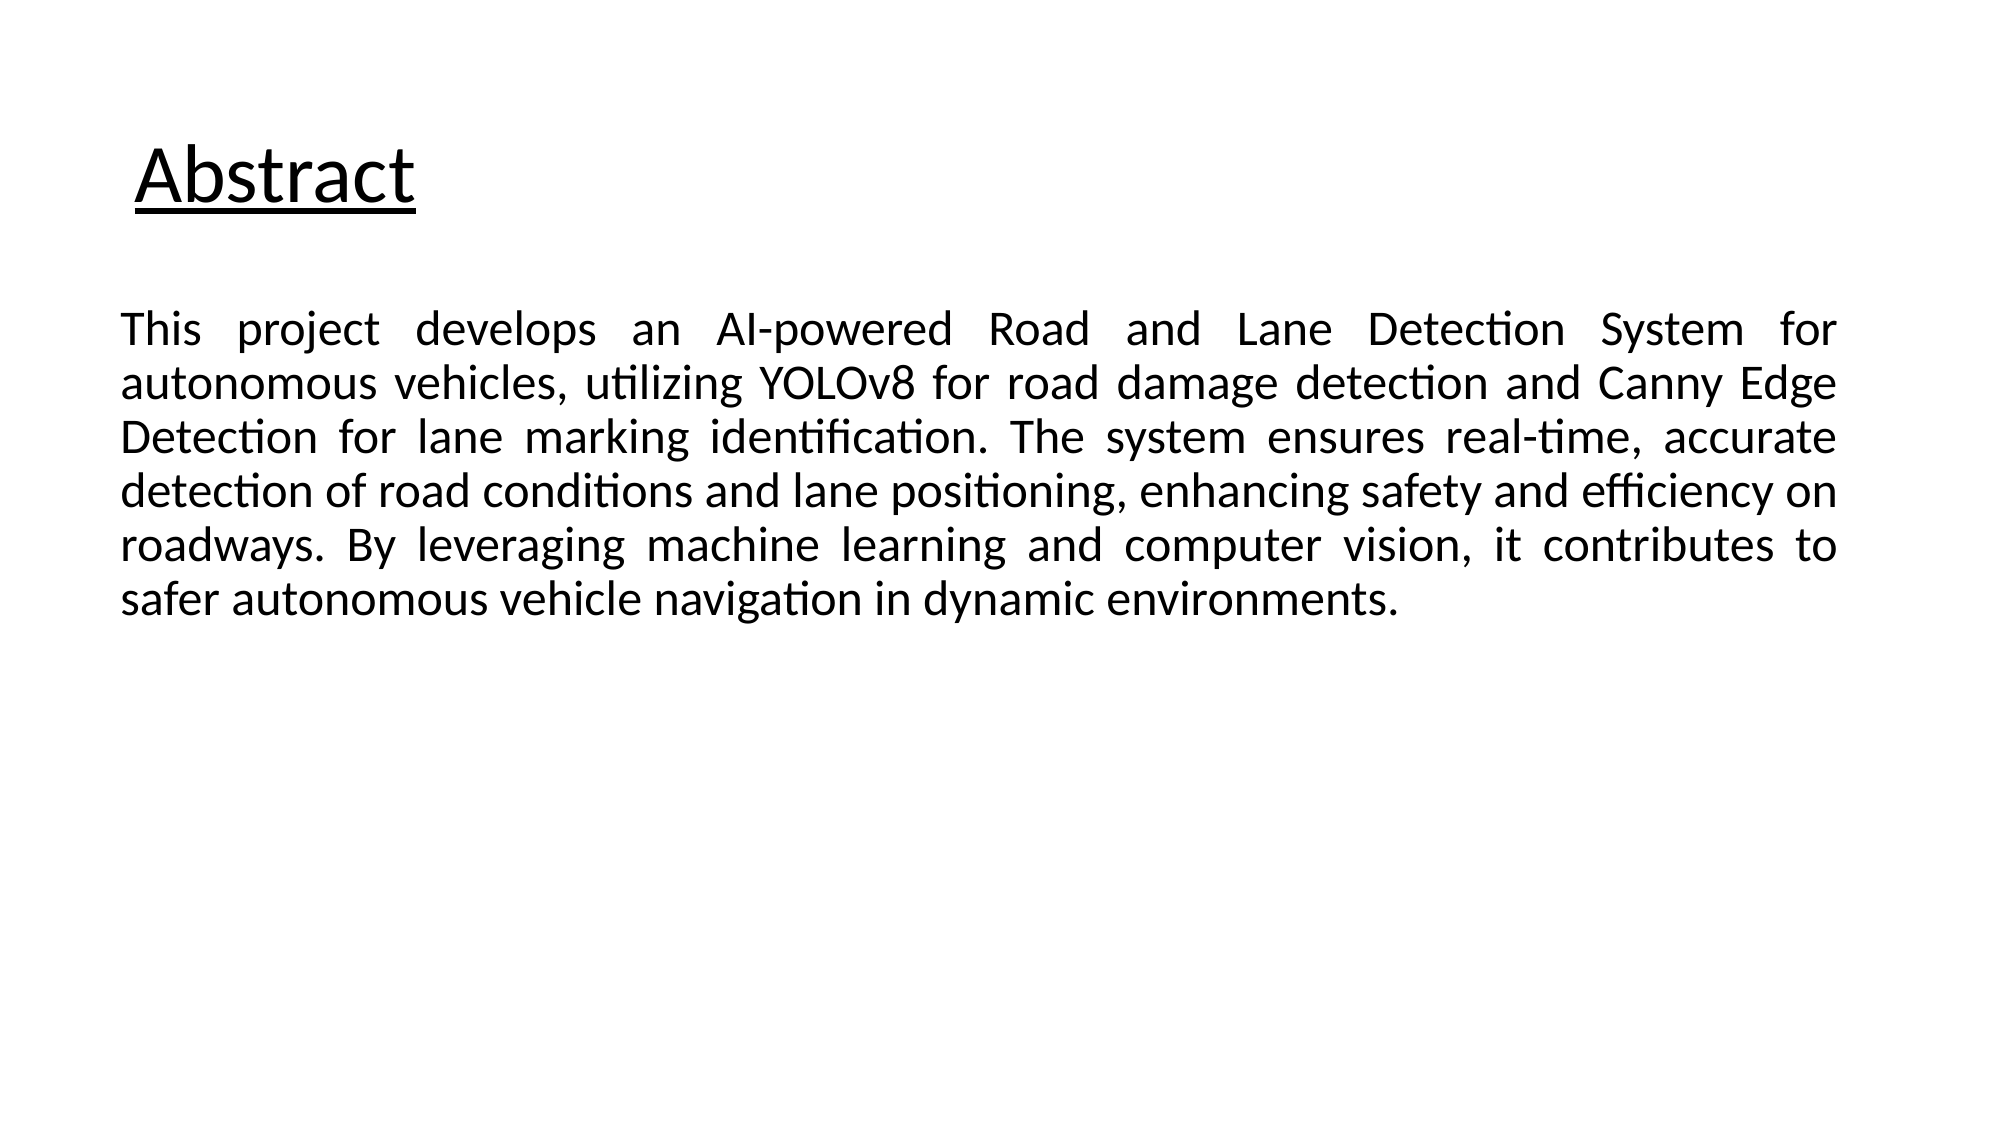

# Abstract
This project develops an AI-powered Road and Lane Detection System for autonomous vehicles, utilizing YOLOv8 for road damage detection and Canny Edge Detection for lane marking identification. The system ensures real-time, accurate detection of road conditions and lane positioning, enhancing safety and efficiency on roadways. By leveraging machine learning and computer vision, it contributes to safer autonomous vehicle navigation in dynamic environments.